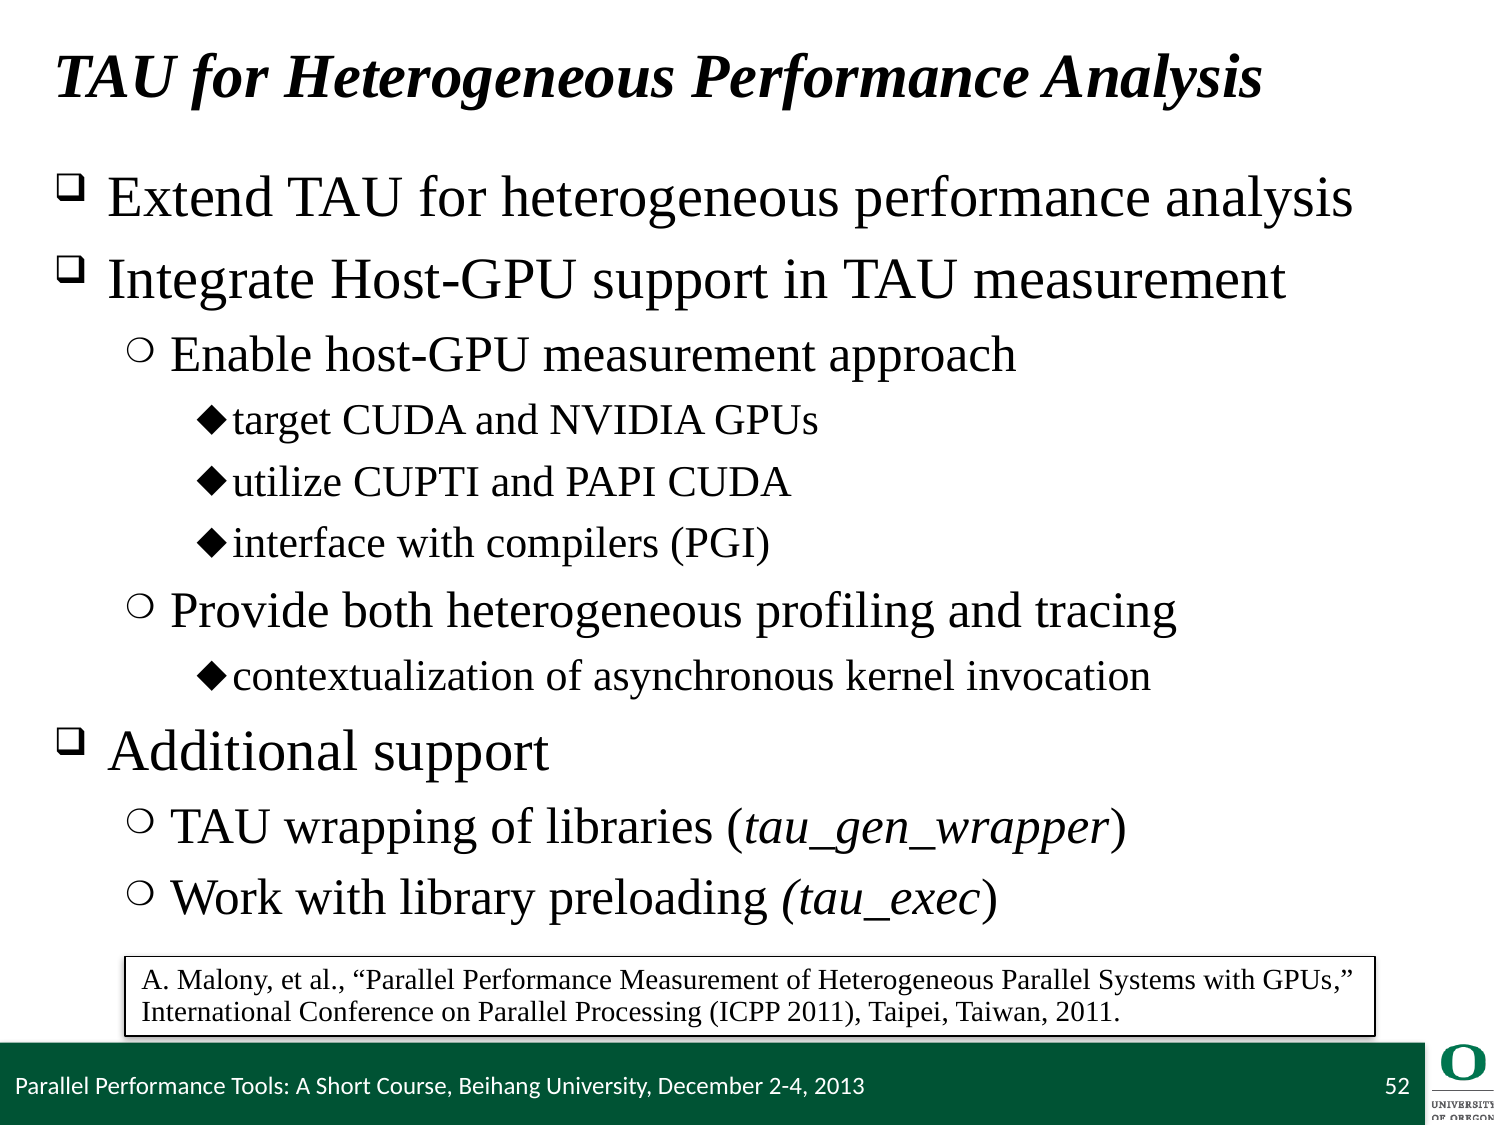

# TAU for Heterogeneous Performance Analysis
Extend TAU for heterogeneous performance analysis
Integrate Host-GPU support in TAU measurement
Enable host-GPU measurement approach
target CUDA and NVIDIA GPUs
utilize CUPTI and PAPI CUDA
interface with compilers (PGI)
Provide both heterogeneous profiling and tracing
contextualization of asynchronous kernel invocation
Additional support
TAU wrapping of libraries (tau_gen_wrapper)
Work with library preloading (tau_exec)
A. Malony, et al., “Parallel Performance Measurement of Heterogeneous Parallel Systems with GPUs,” International Conference on Parallel Processing (ICPP 2011), Taipei, Taiwan, 2011.
Parallel Performance Tools: A Short Course, Beihang University, December 2-4, 2013
52